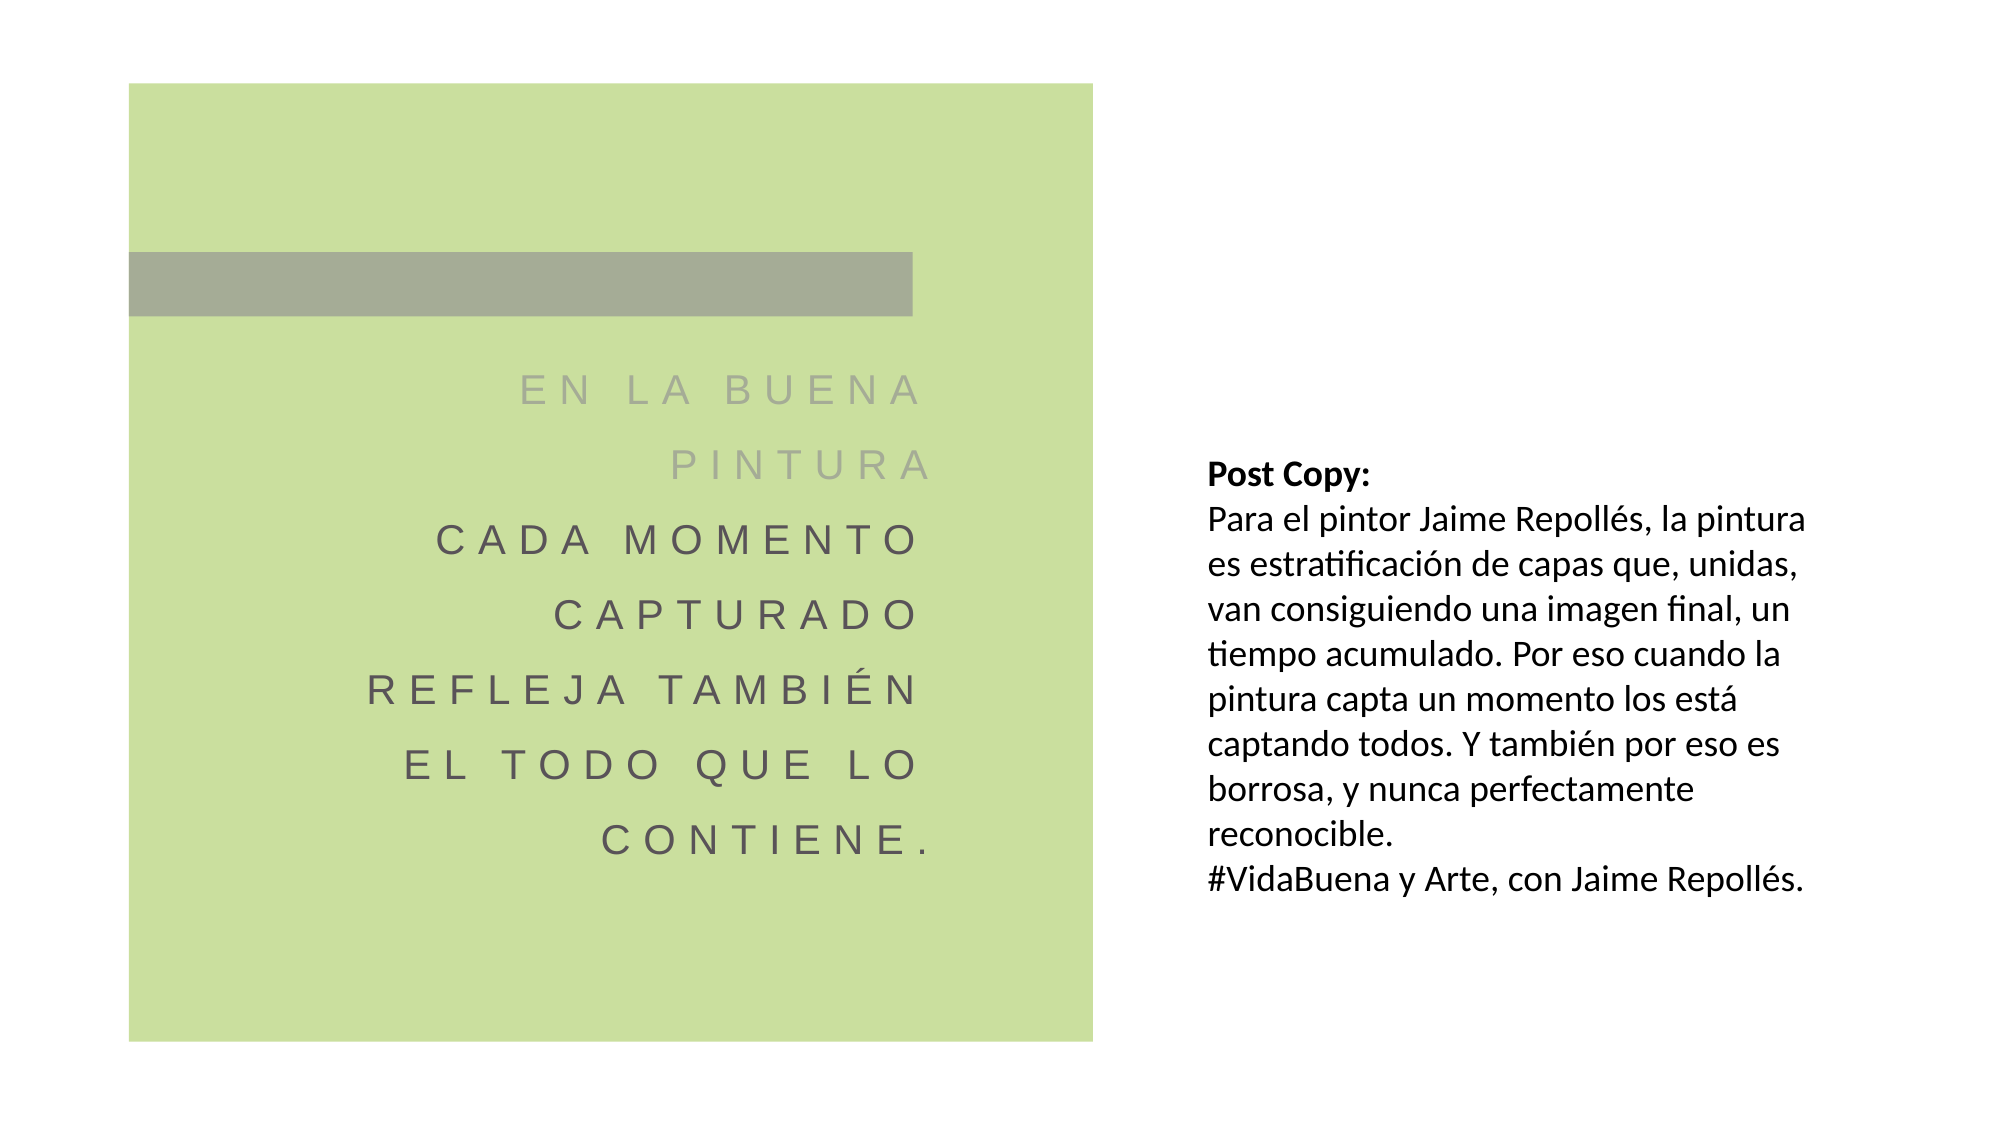

EN LA BUENA PINTURA
CADA MOMENTO CAPTURADO REFLEJA TAMBIÉN EL TODO QUE LO CONTIENE.
Post Copy:
Para el pintor Jaime Repollés, la pintura es estratificación de capas que, unidas, van consiguiendo una imagen final, un tiempo acumulado. Por eso cuando la pintura capta un momento los está captando todos. Y también por eso es borrosa, y nunca perfectamente reconocible.
#VidaBuena y Arte, con Jaime Repollés.